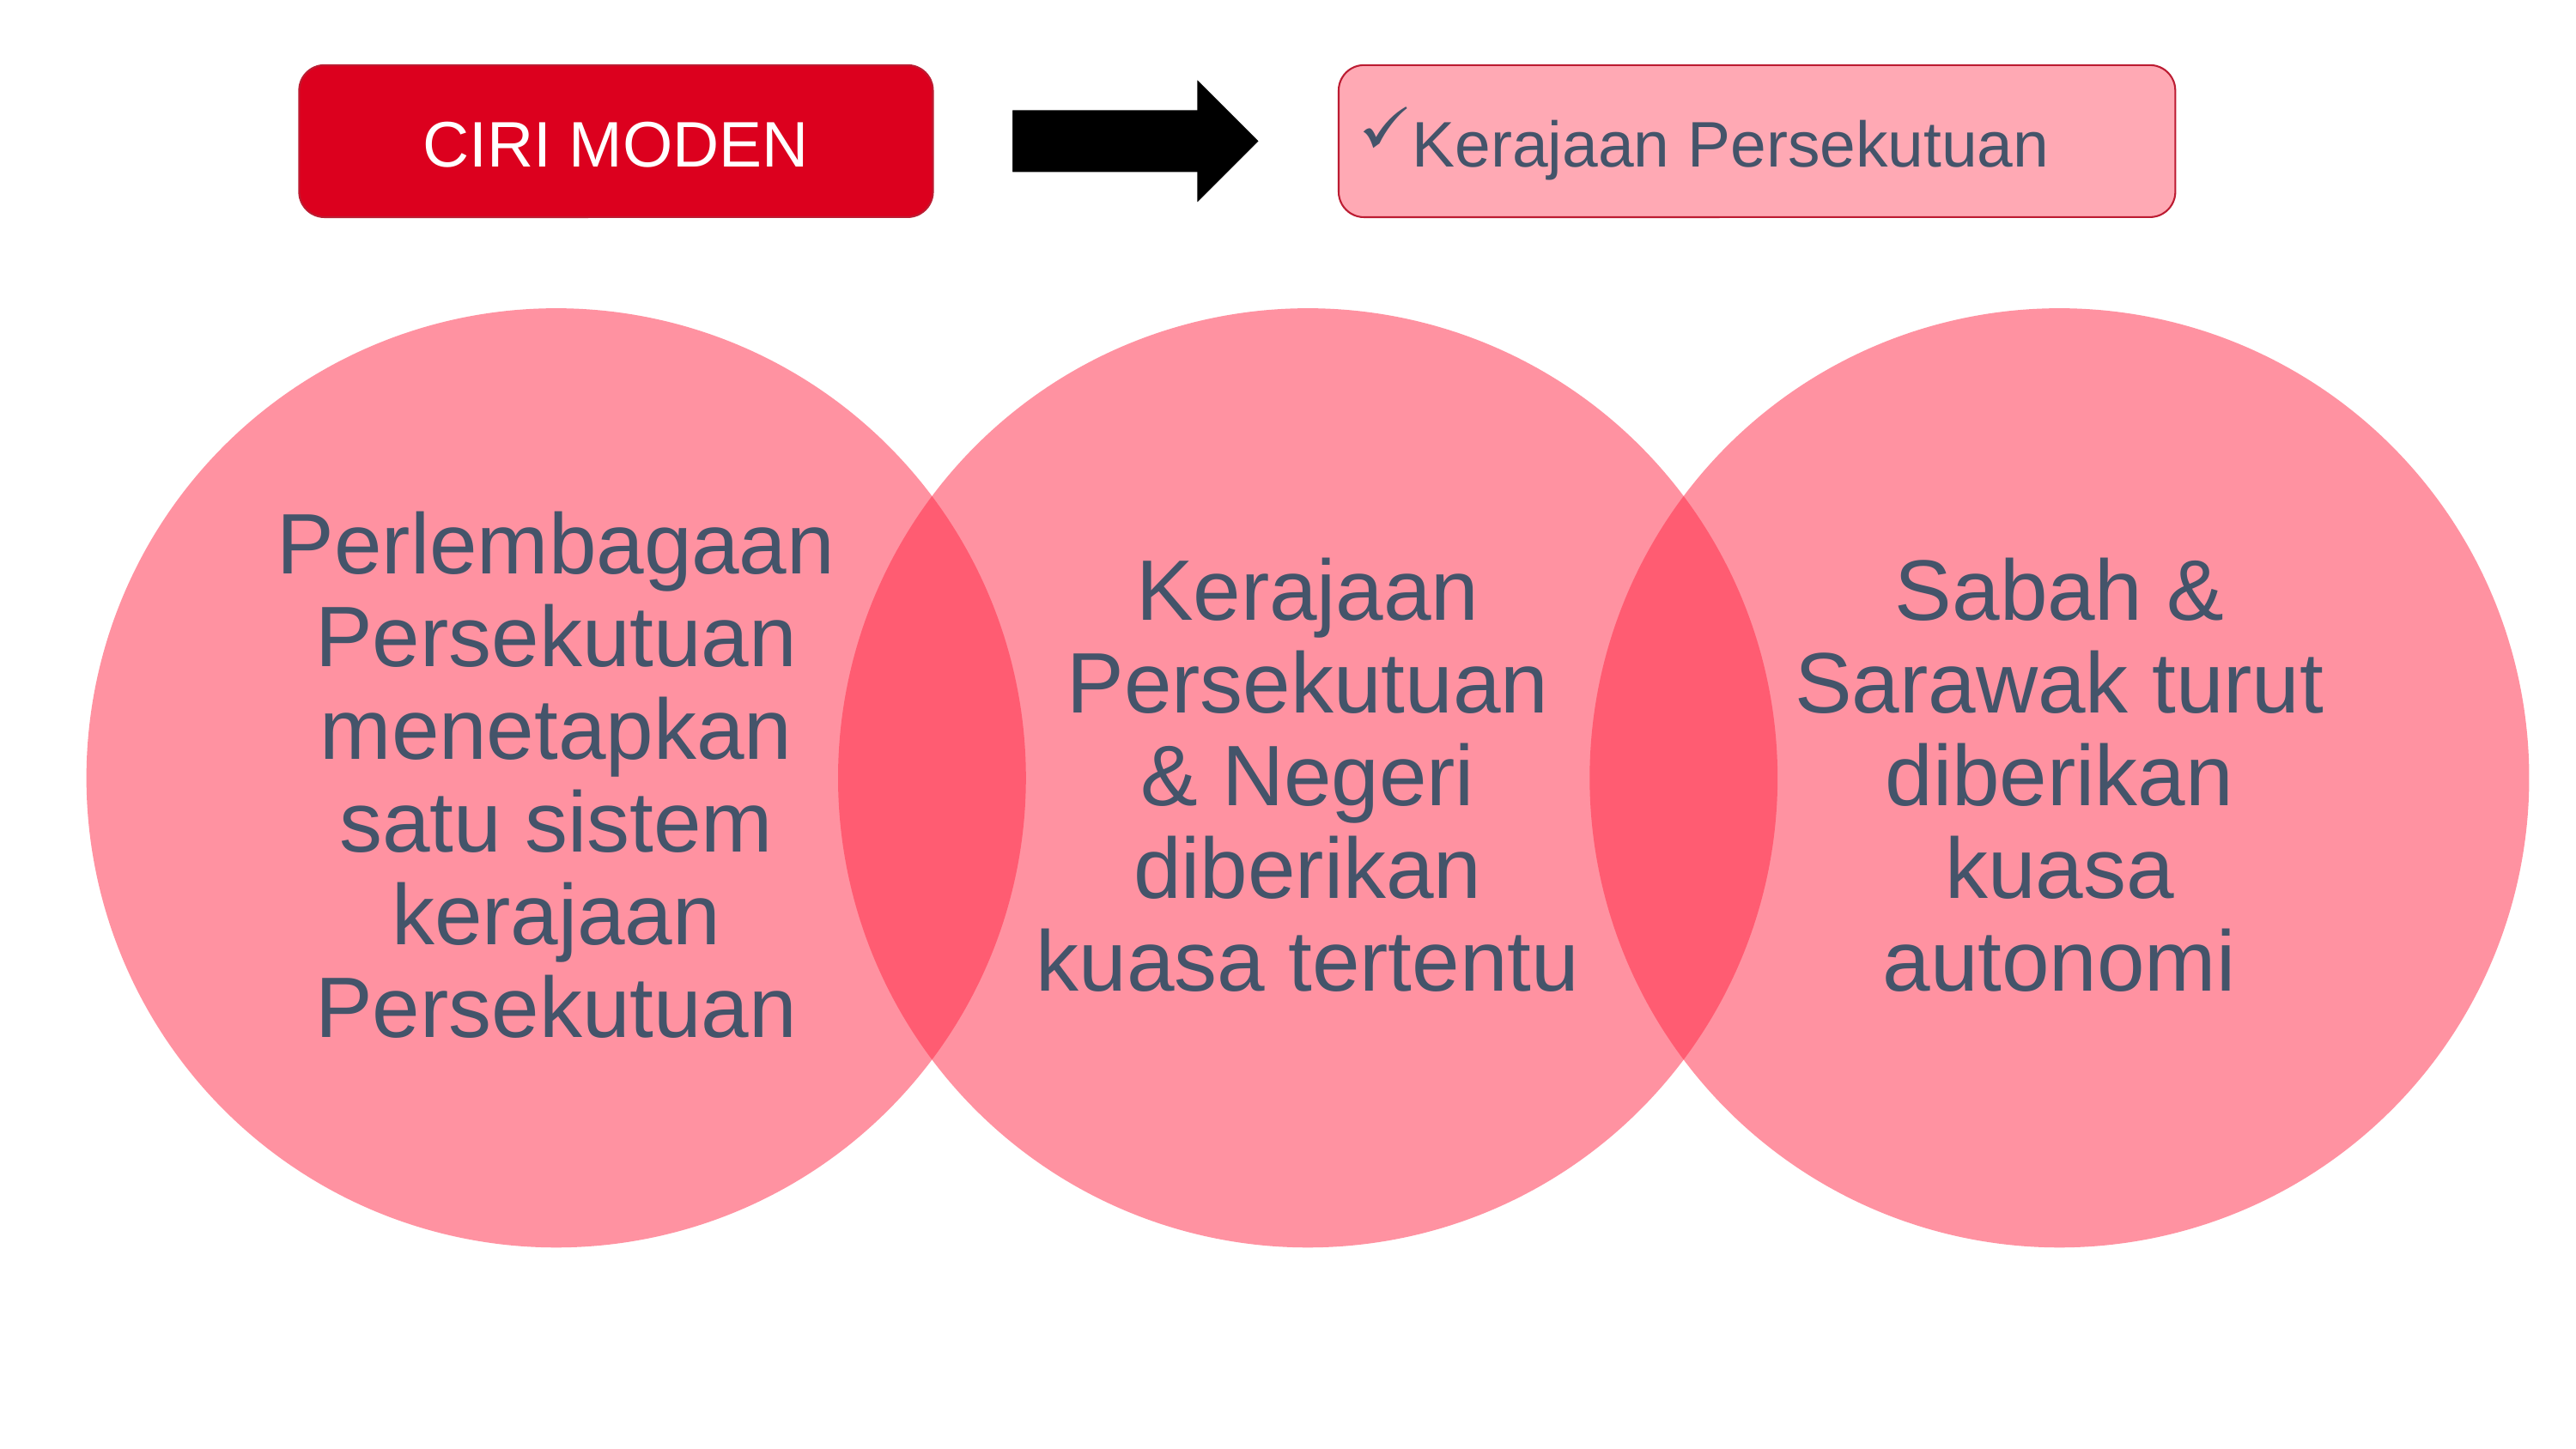

Kerajaan Persekutuan
CIRI MODEN

Perlembagaan Persekutuan menetapkan satu sistem kerajaan Persekutuan
Kerajaan Persekutuan & Negeri diberikan kuasa tertentu
Sabah & Sarawak turut diberikan kuasa autonomi